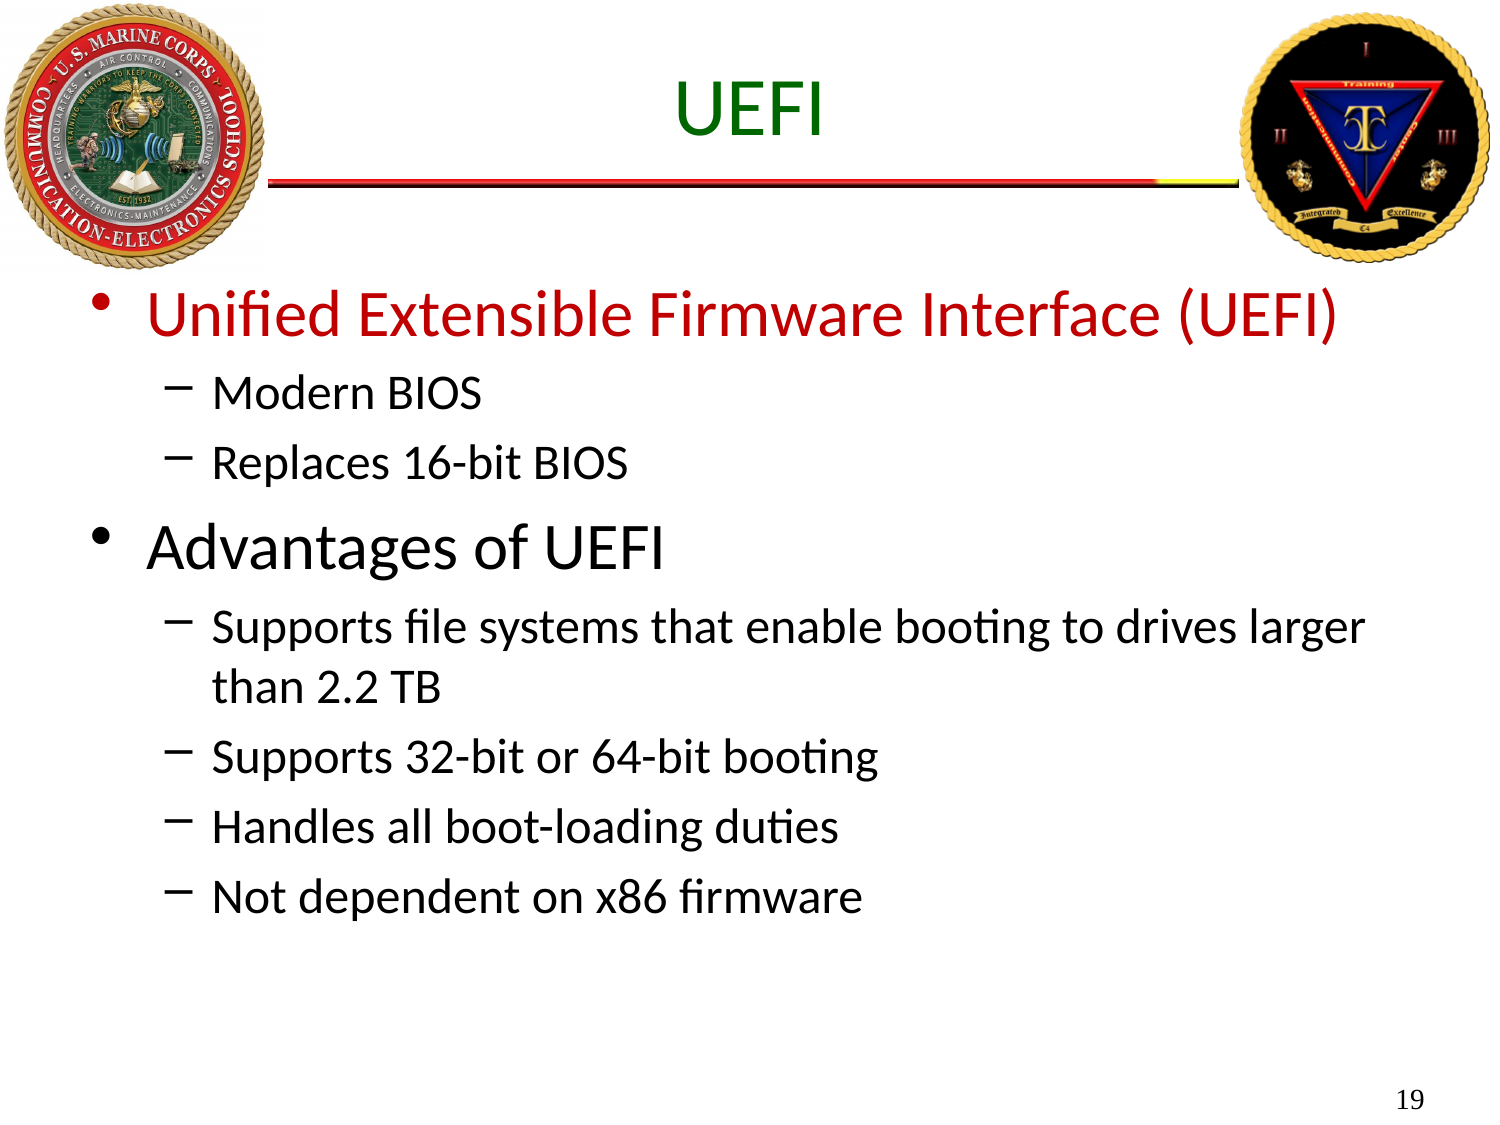

# UEFI
Unified Extensible Firmware Interface (UEFI)
Modern BIOS
Replaces 16-bit BIOS
Advantages of UEFI
Supports file systems that enable booting to drives larger than 2.2 TB
Supports 32-bit or 64-bit booting
Handles all boot-loading duties
Not dependent on x86 firmware